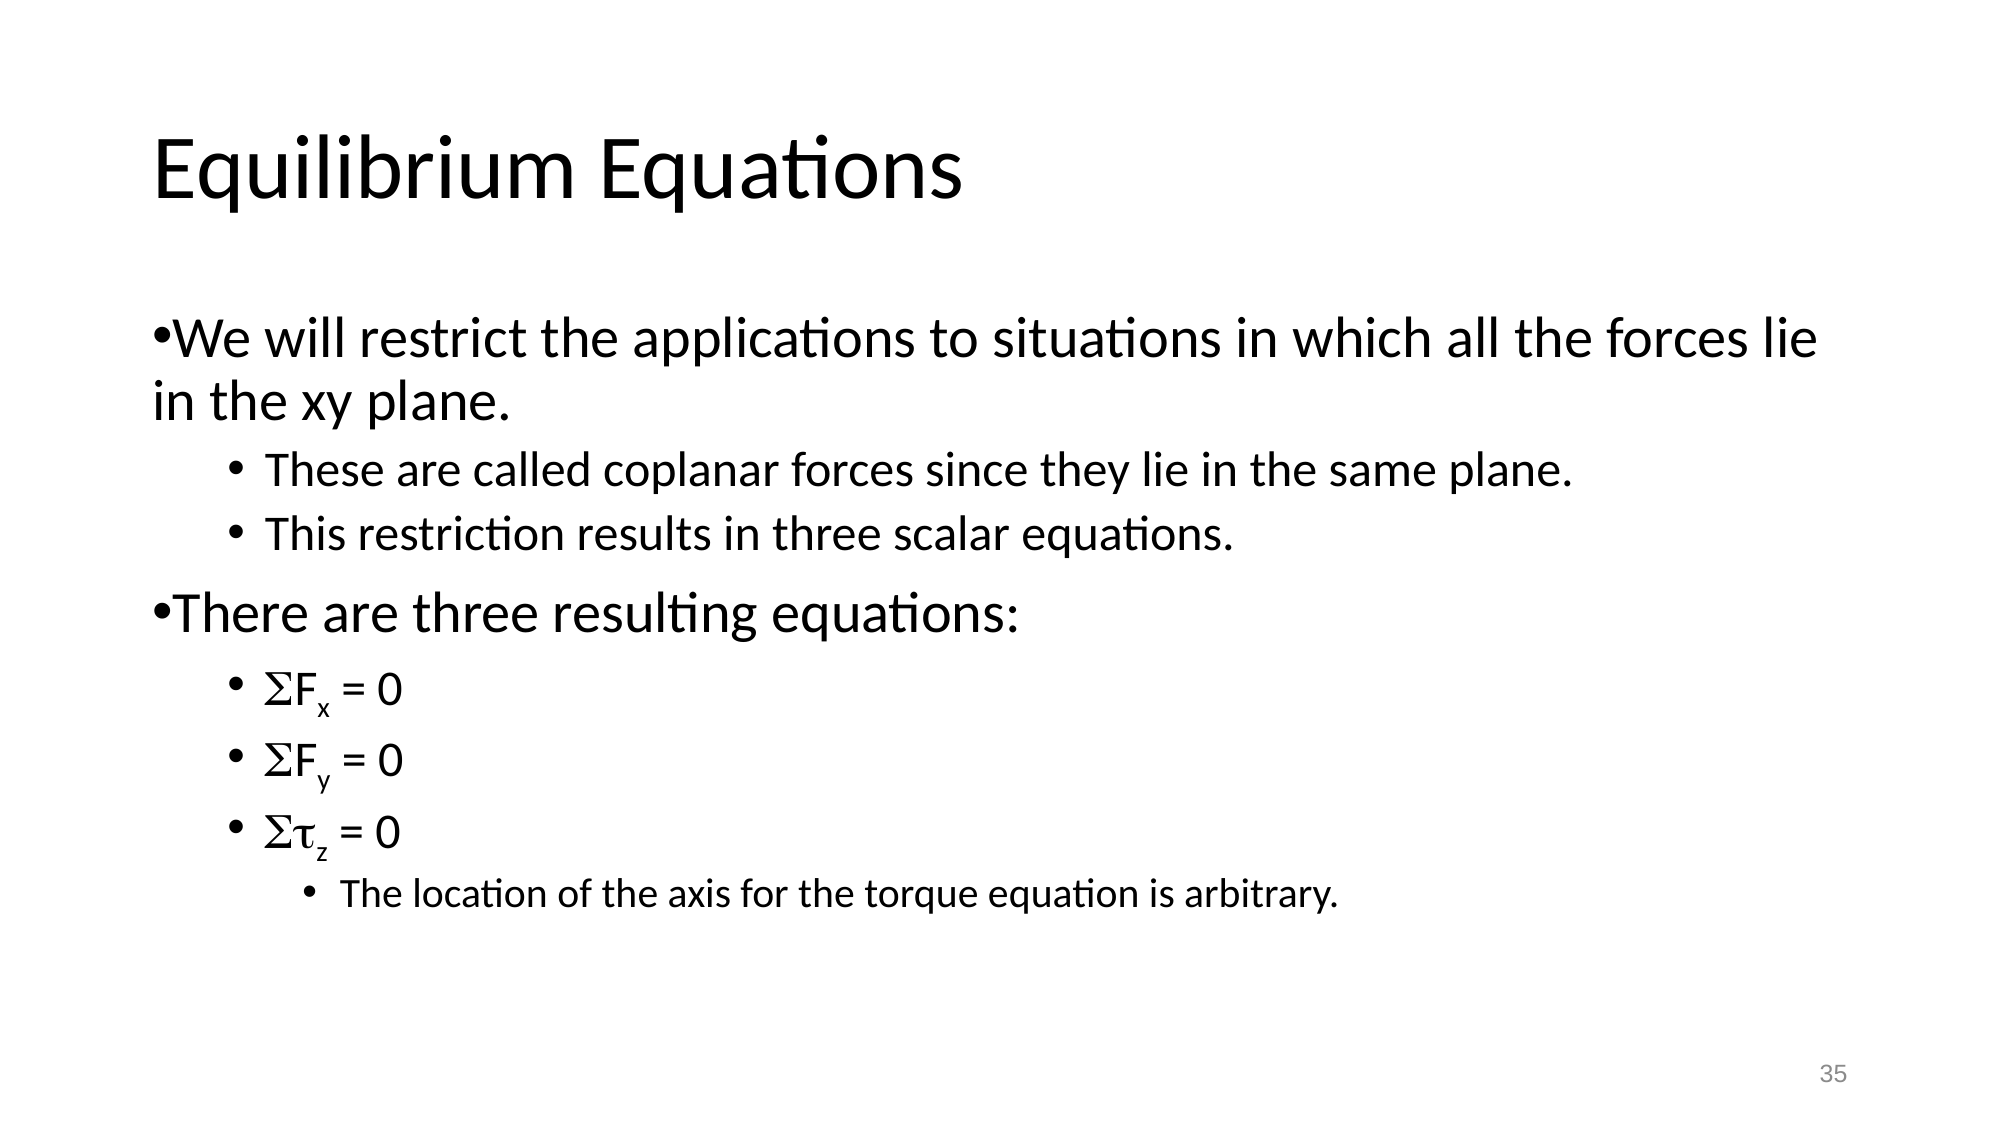

# Equilibrium Equations
We will restrict the applications to situations in which all the forces lie in the xy plane.
These are called coplanar forces since they lie in the same plane.
This restriction results in three scalar equations.
There are three resulting equations:
ΣFx = 0
ΣFy = 0
Στz = 0
The location of the axis for the torque equation is arbitrary.
35